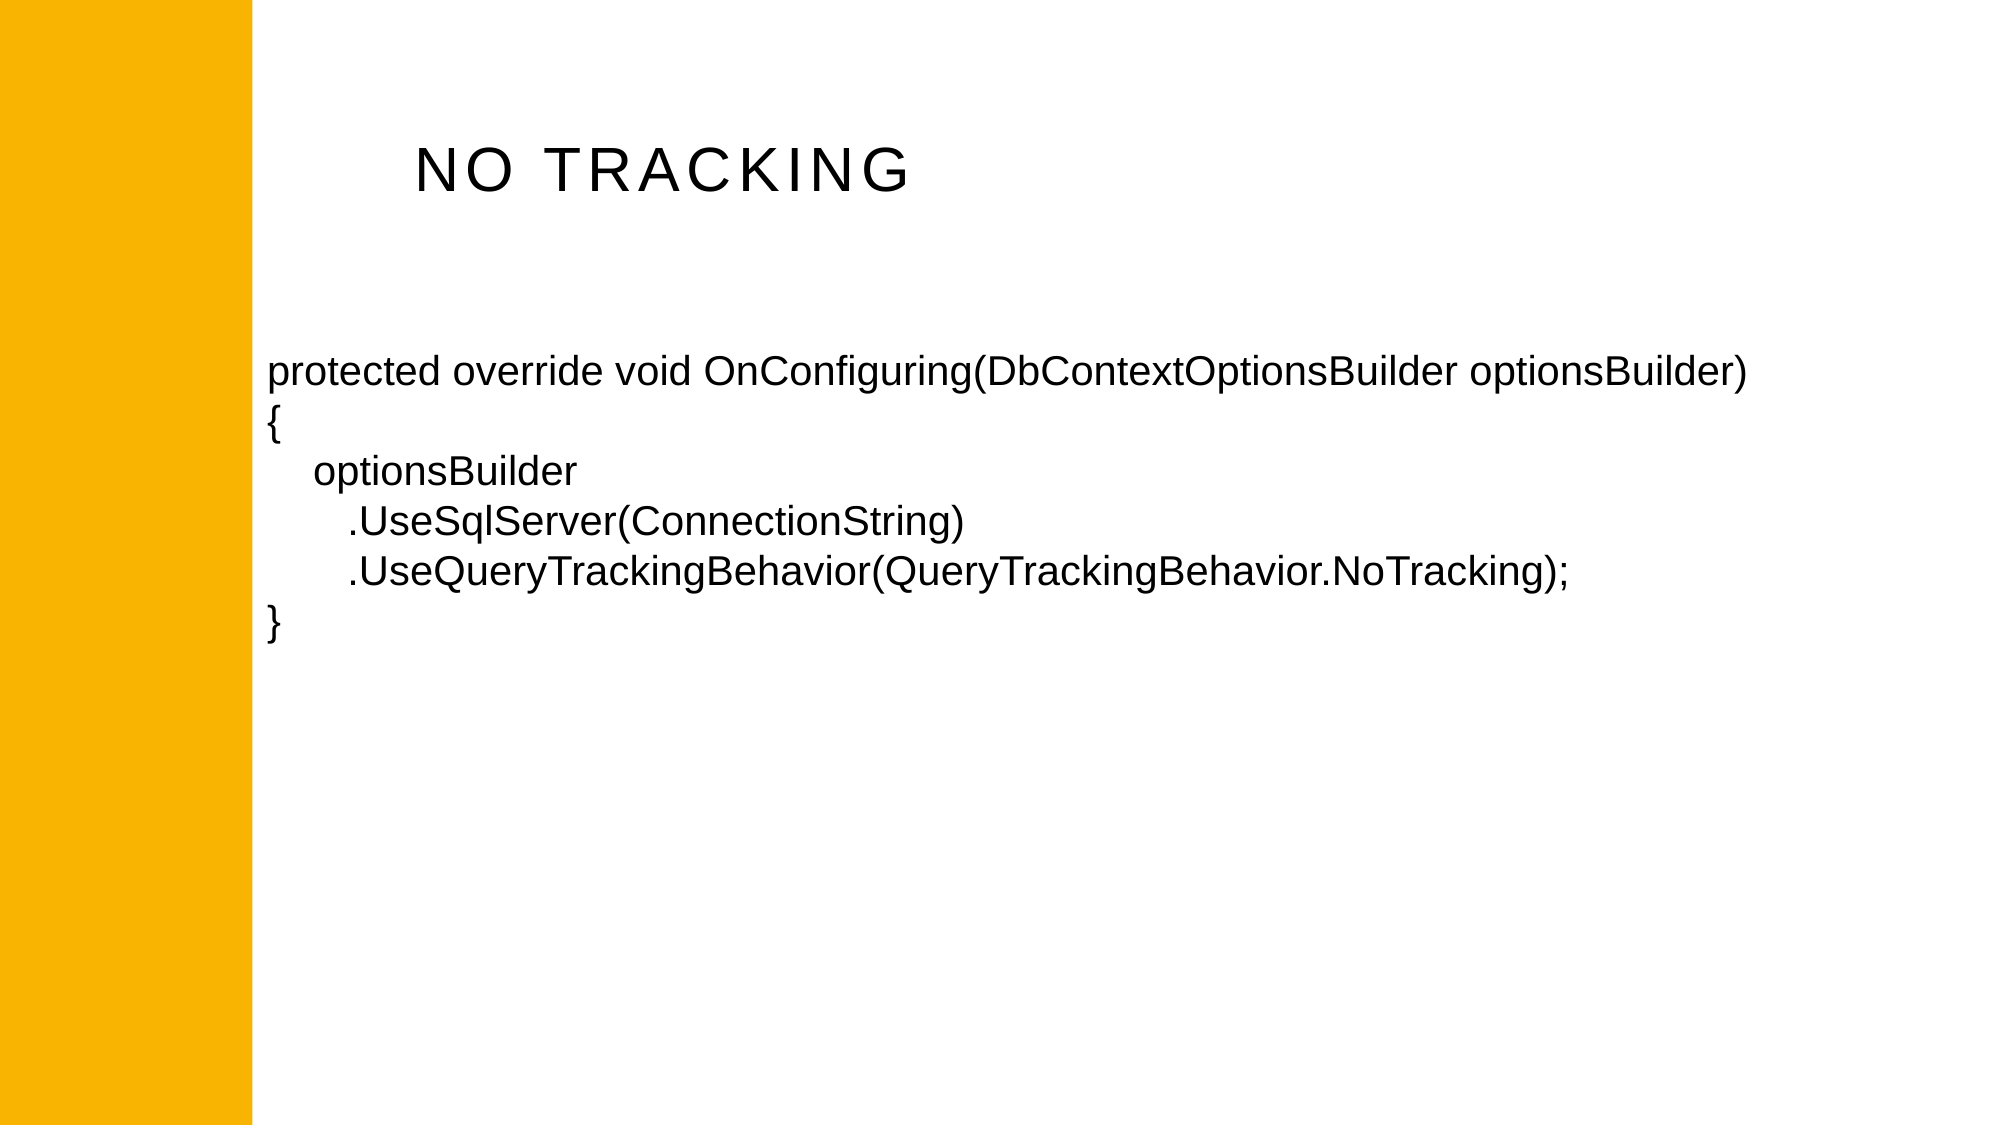

NO TRACKING
protected override void OnConfiguring(DbContextOptionsBuilder optionsBuilder)
{
    optionsBuilder
       .UseSqlServer(ConnectionString)
       .UseQueryTrackingBehavior(QueryTrackingBehavior.NoTracking);
}